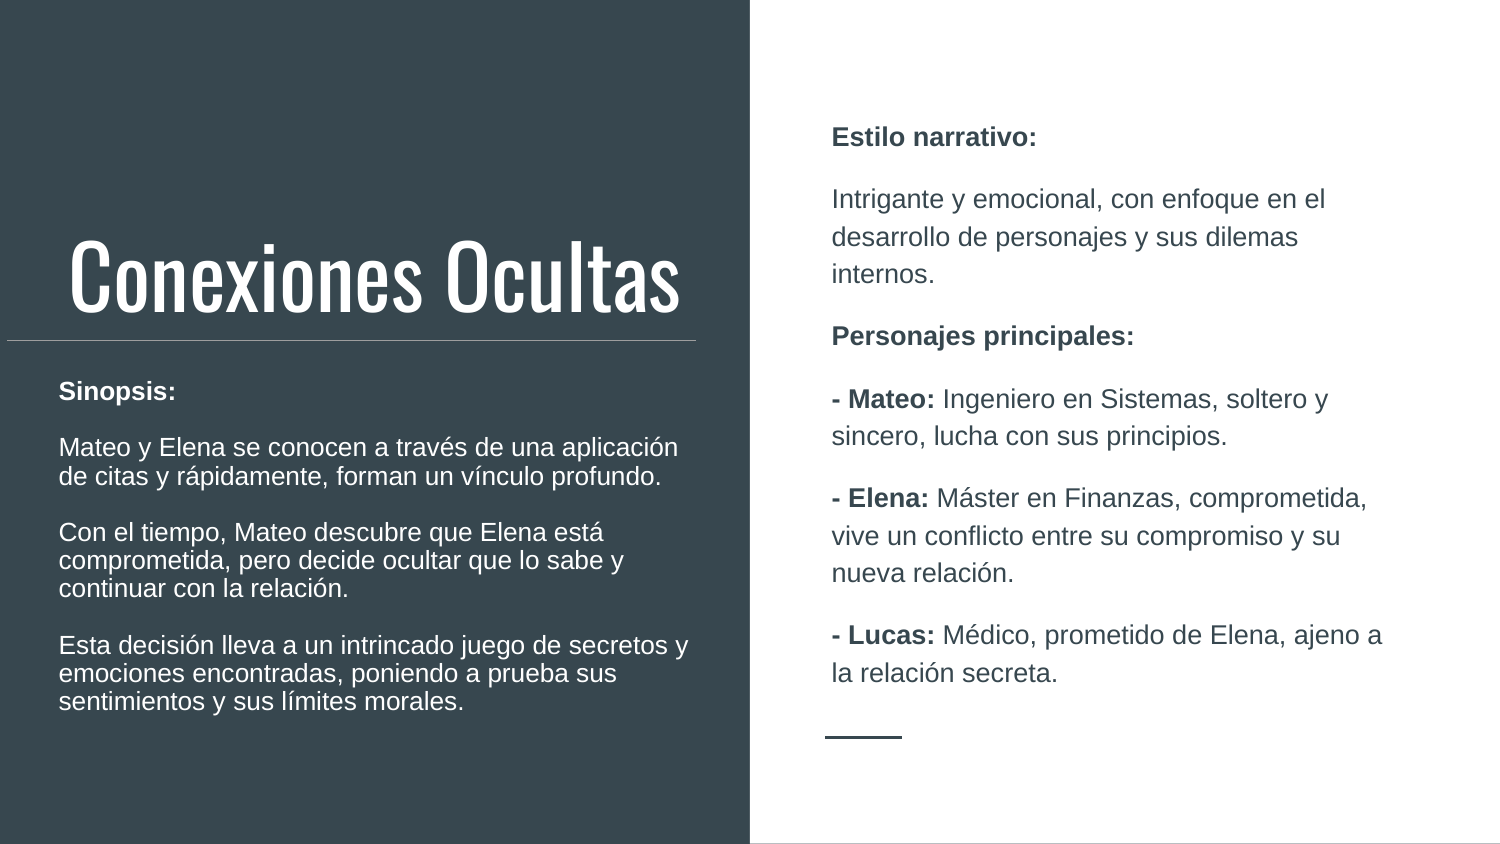

Estilo narrativo:
Intrigante y emocional, con enfoque en el desarrollo de personajes y sus dilemas internos.
Personajes principales:
- Mateo: Ingeniero en Sistemas, soltero y sincero, lucha con sus principios.
- Elena: Máster en Finanzas, comprometida, vive un conflicto entre su compromiso y su nueva relación.
- Lucas: Médico, prometido de Elena, ajeno a la relación secreta.
# Conexiones Ocultas
Sinopsis:

Mateo y Elena se conocen a través de una aplicación de citas y rápidamente, forman un vínculo profundo.

Con el tiempo, Mateo descubre que Elena está comprometida, pero decide ocultar que lo sabe y continuar con la relación.

Esta decisión lleva a un intrincado juego de secretos y emociones encontradas, poniendo a prueba sus sentimientos y sus límites morales.